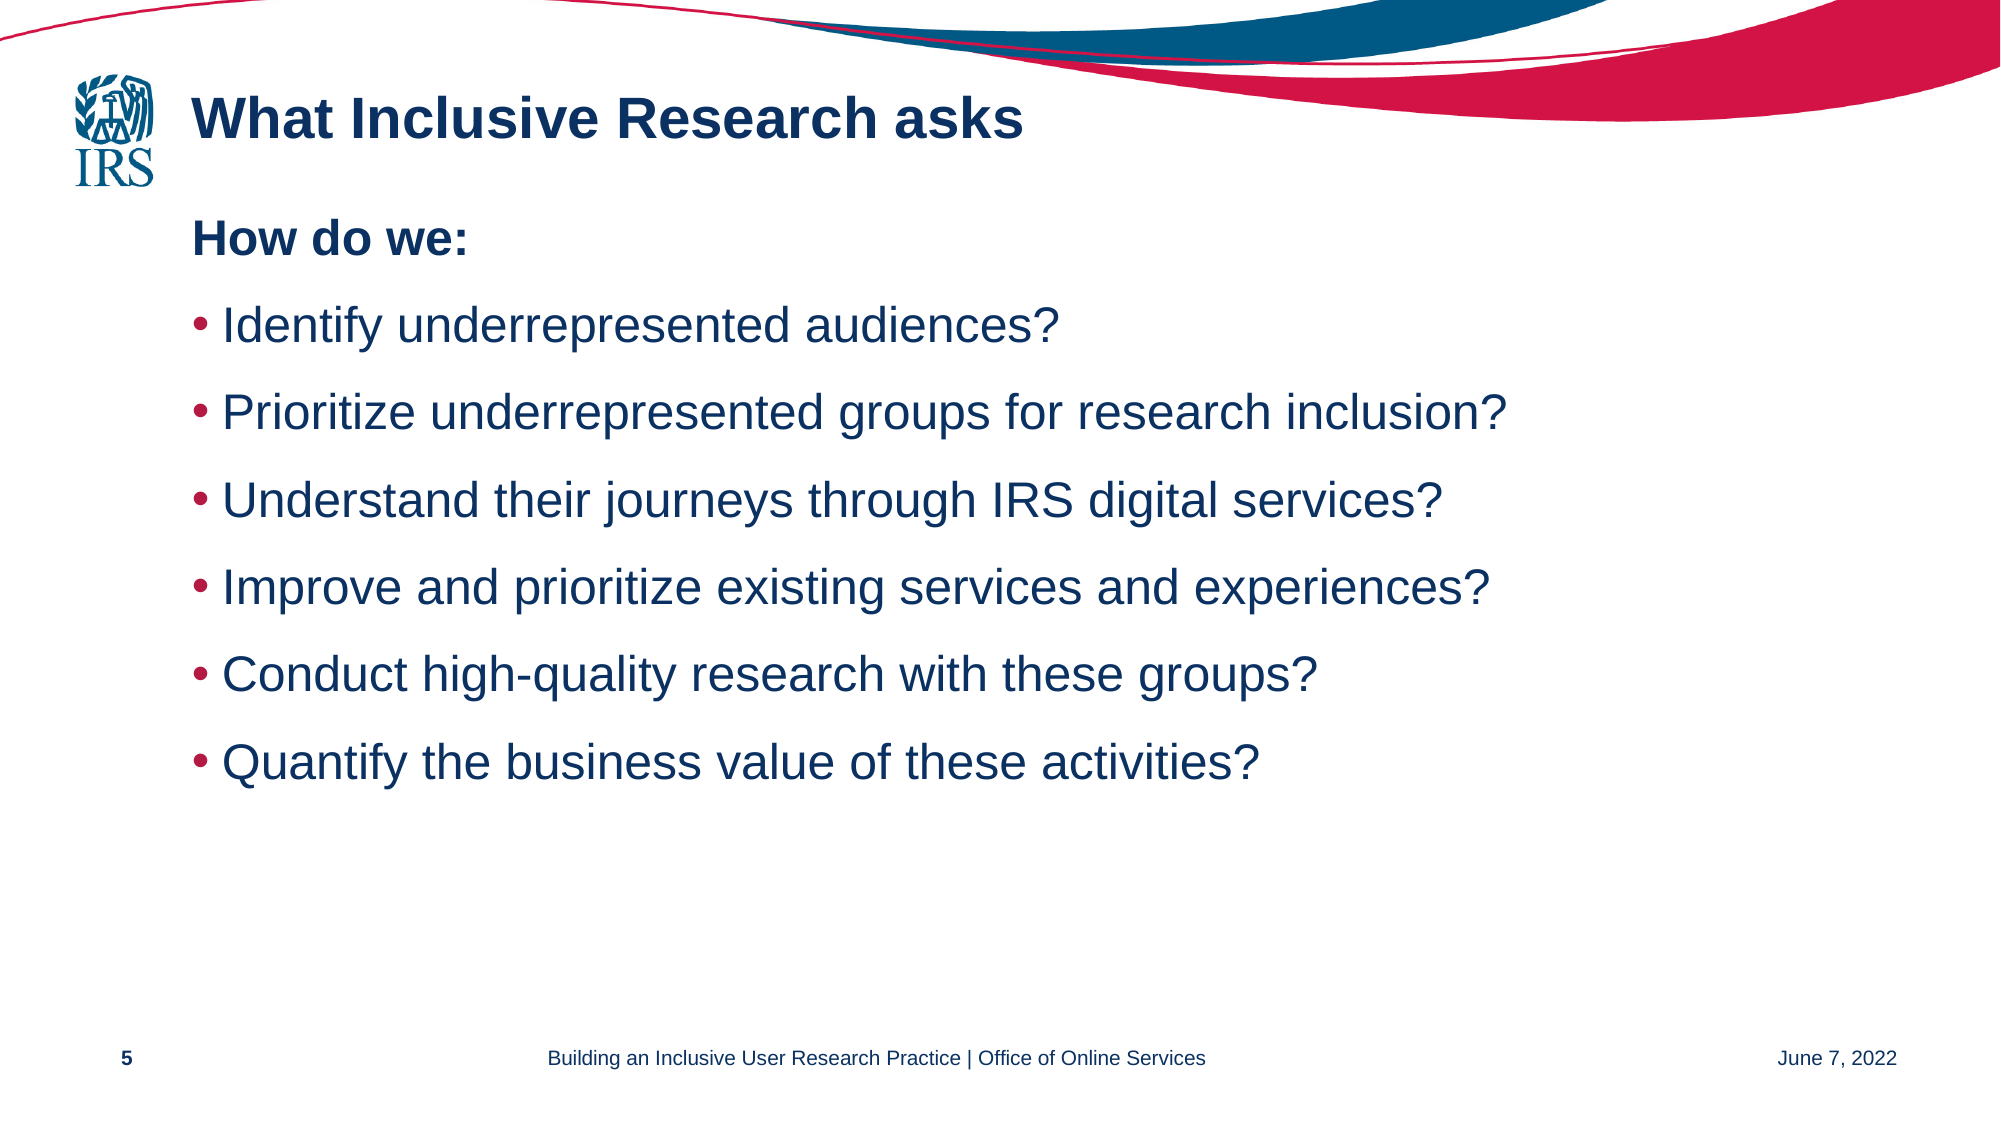

# What Inclusive Research asks
How do we:
Identify underrepresented audiences?
Prioritize underrepresented groups for research inclusion?
Understand their journeys through IRS digital services?
Improve and prioritize existing services and experiences?
Conduct high-quality research with these groups?
Quantify the business value of these activities?
5
Building an Inclusive User Research Practice | Office of Online Services
June 7, 2022